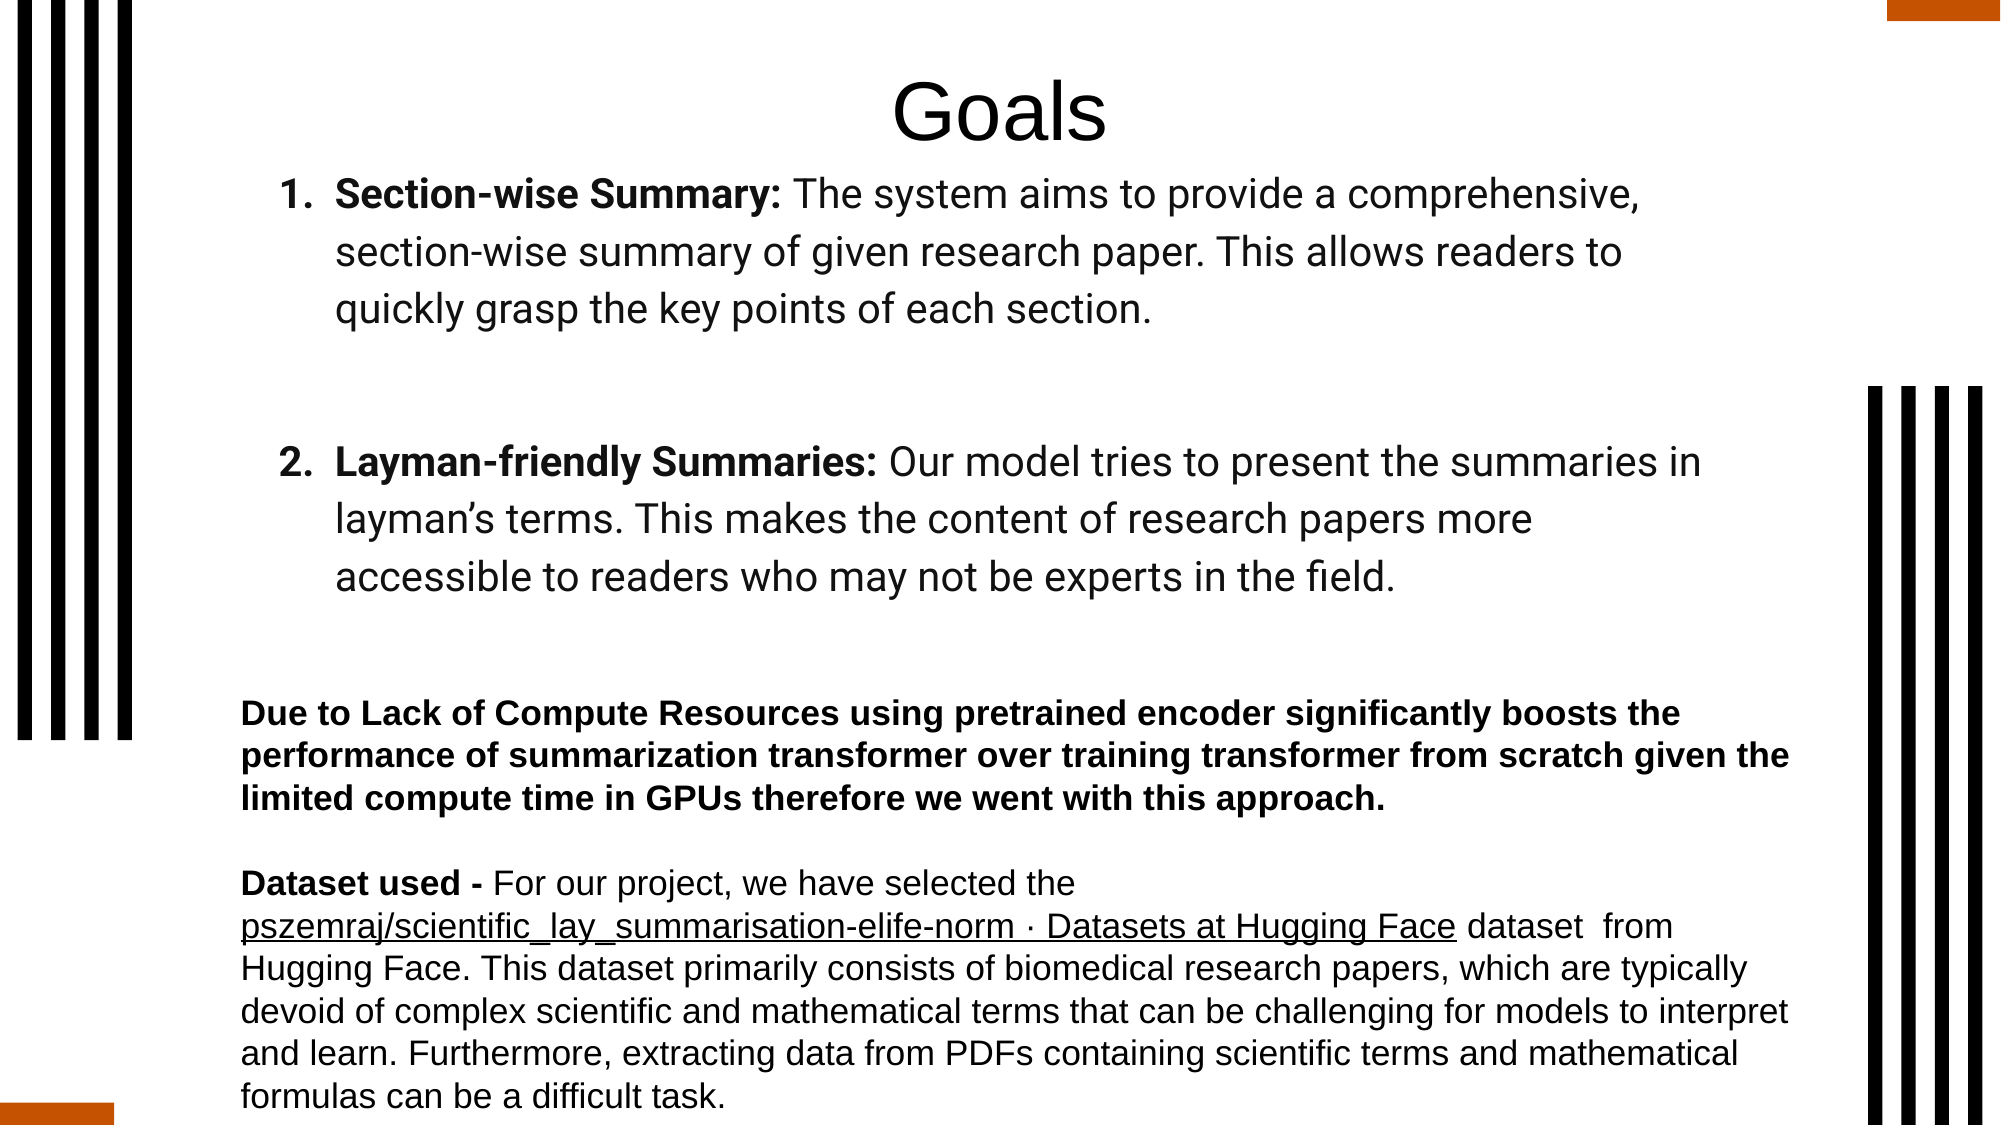

# Goals

Section-wise Summary: The system aims to provide a comprehensive, section-wise summary of given research paper. This allows readers to quickly grasp the key points of each section.

Layman-friendly Summaries: Our model tries to present the summaries in layman’s terms. This makes the content of research papers more accessible to readers who may not be experts in the field.

Due to Lack of Compute Resources using pretrained encoder significantly boosts the performance of summarization transformer over training transformer from scratch given the limited compute time in GPUs therefore we went with this approach.

Dataset used - For our project, we have selected the pszemraj/scientific_lay_summarisation-elife-norm · Datasets at Hugging Face dataset  from Hugging Face. This dataset primarily consists of biomedical research papers, which are typically devoid of complex scientific and mathematical terms that can be challenging for models to interpret and learn. Furthermore, extracting data from PDFs containing scientific terms and mathematical formulas can be a difficult task.